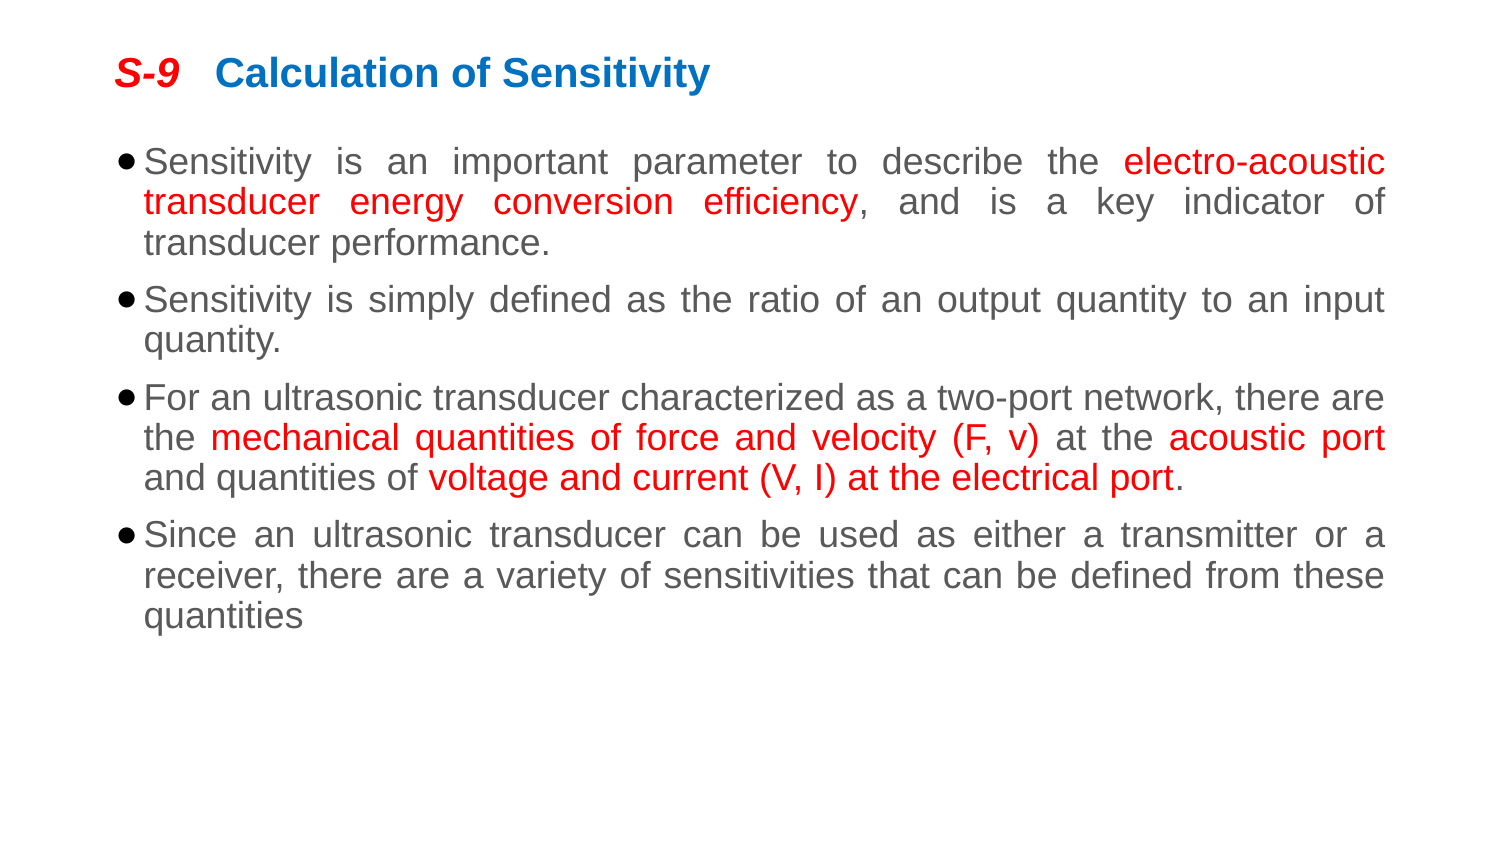

# S-9				Calculation of Sensitivity
Sensitivity is an important parameter to describe the electro-acoustic transducer energy conversion efficiency, and is a key indicator of transducer performance.
Sensitivity is simply defined as the ratio of an output quantity to an input quantity.
For an ultrasonic transducer characterized as a two-port network, there are the mechanical quantities of force and velocity (F, v) at the acoustic port and quantities of voltage and current (V, I) at the electrical port.
Since an ultrasonic transducer can be used as either a transmitter or a receiver, there are a variety of sensitivities that can be defined from these quantities